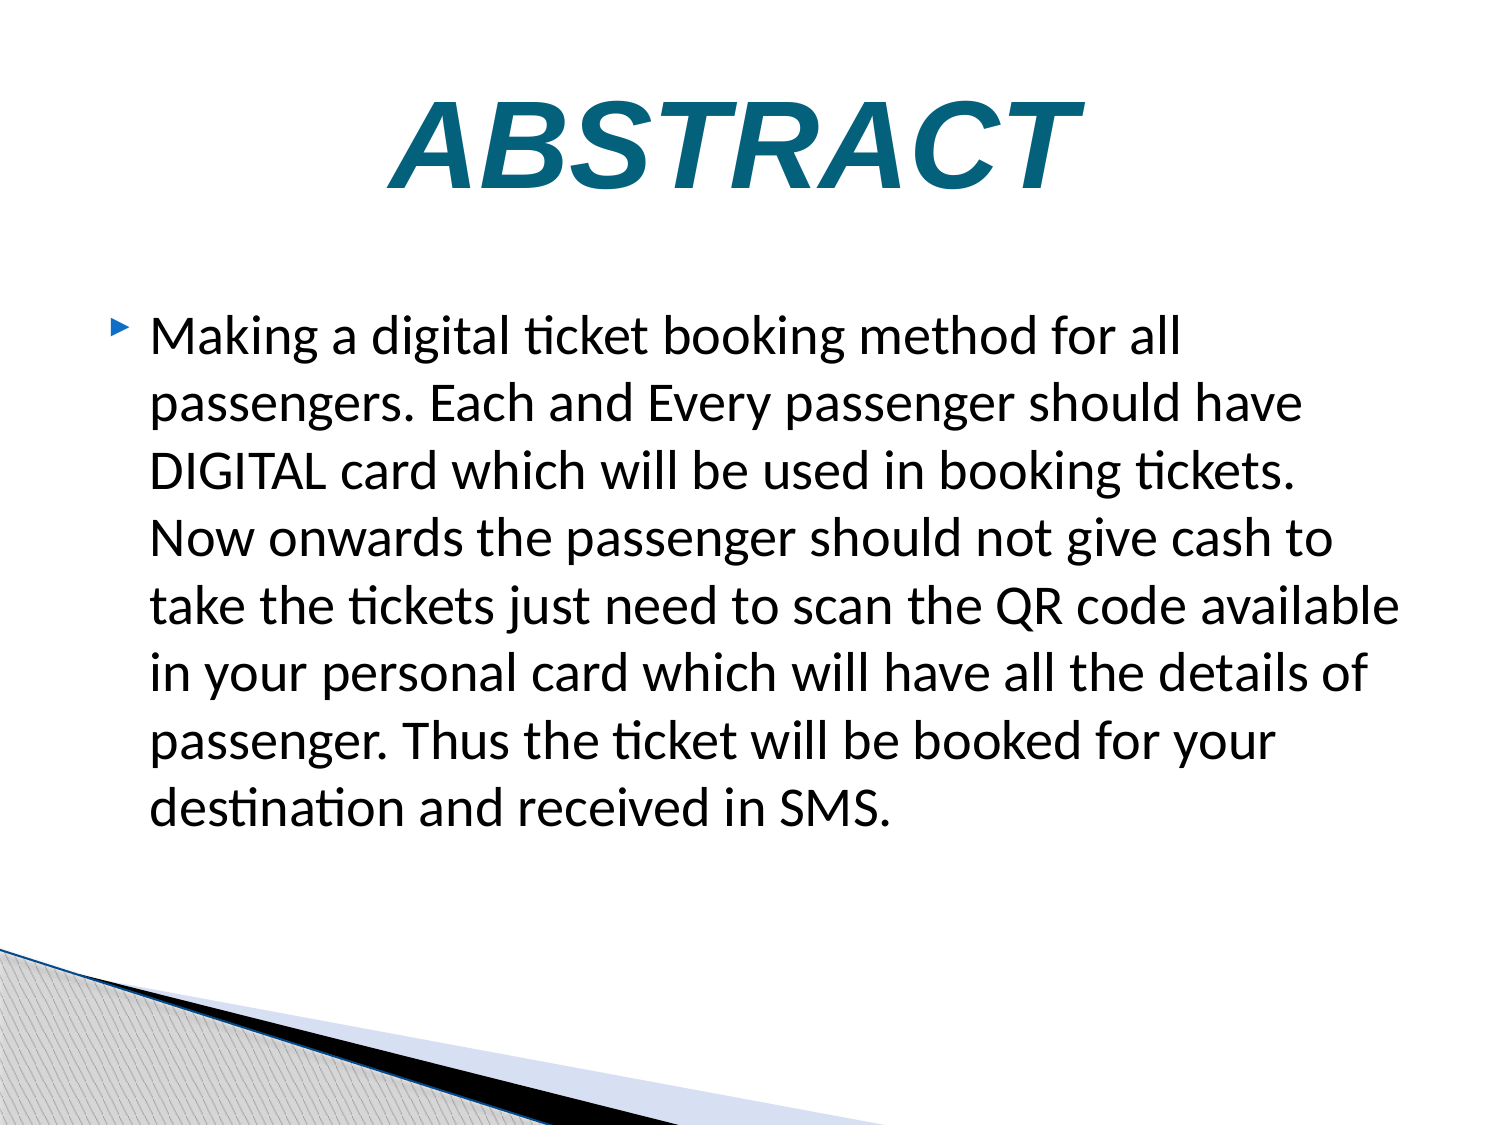

# ABSTRACT
Making a digital ticket booking method for all passengers. Each and Every passenger should have DIGITAL card which will be used in booking tickets. Now onwards the passenger should not give cash to take the tickets just need to scan the QR code available in your personal card which will have all the details of passenger. Thus the ticket will be booked for your destination and received in SMS.